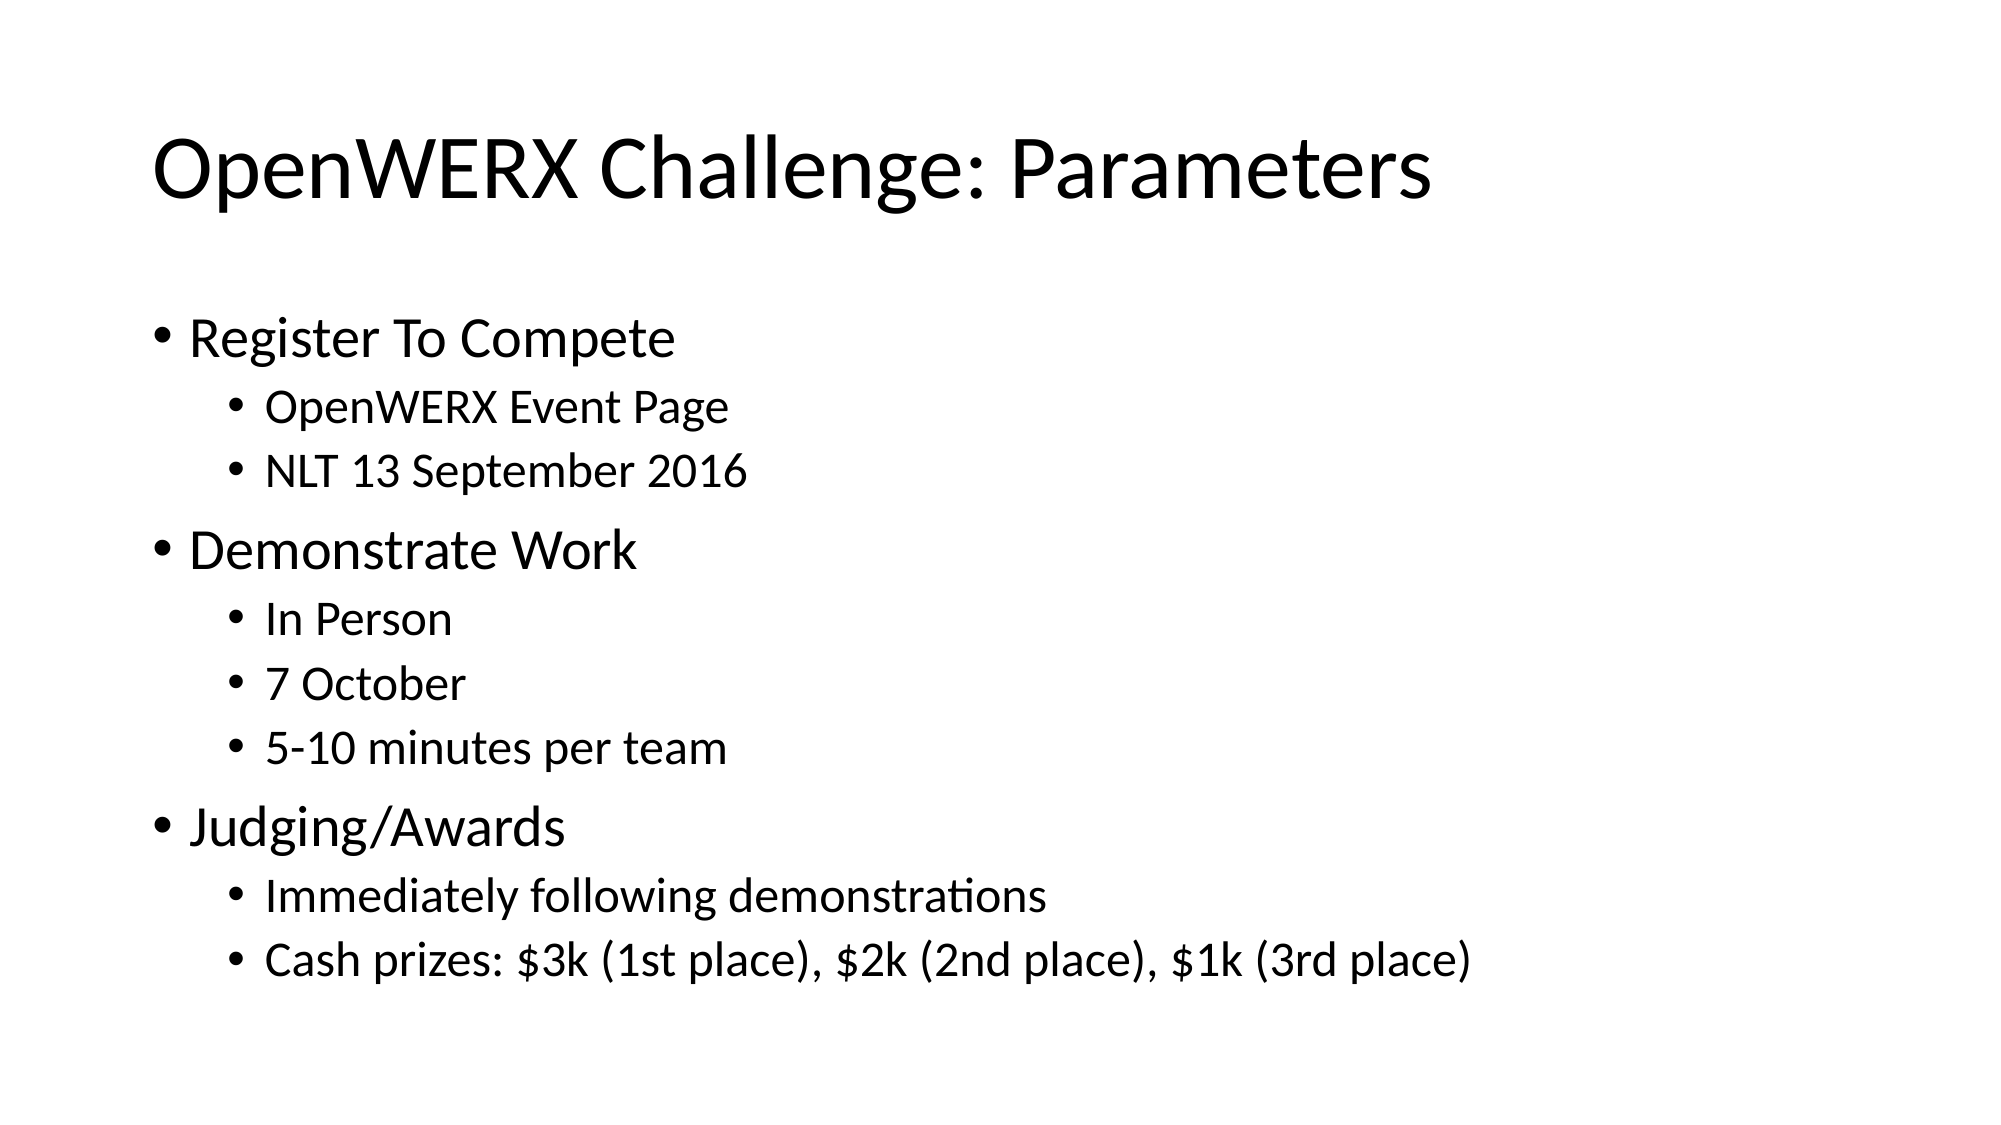

# OpenWERX Challenge: Parameters
Register To Compete
OpenWERX Event Page
NLT 13 September 2016
Demonstrate Work
In Person
7 October
5-10 minutes per team
Judging/Awards
Immediately following demonstrations
Cash prizes: $3k (1st place), $2k (2nd place), $1k (3rd place)